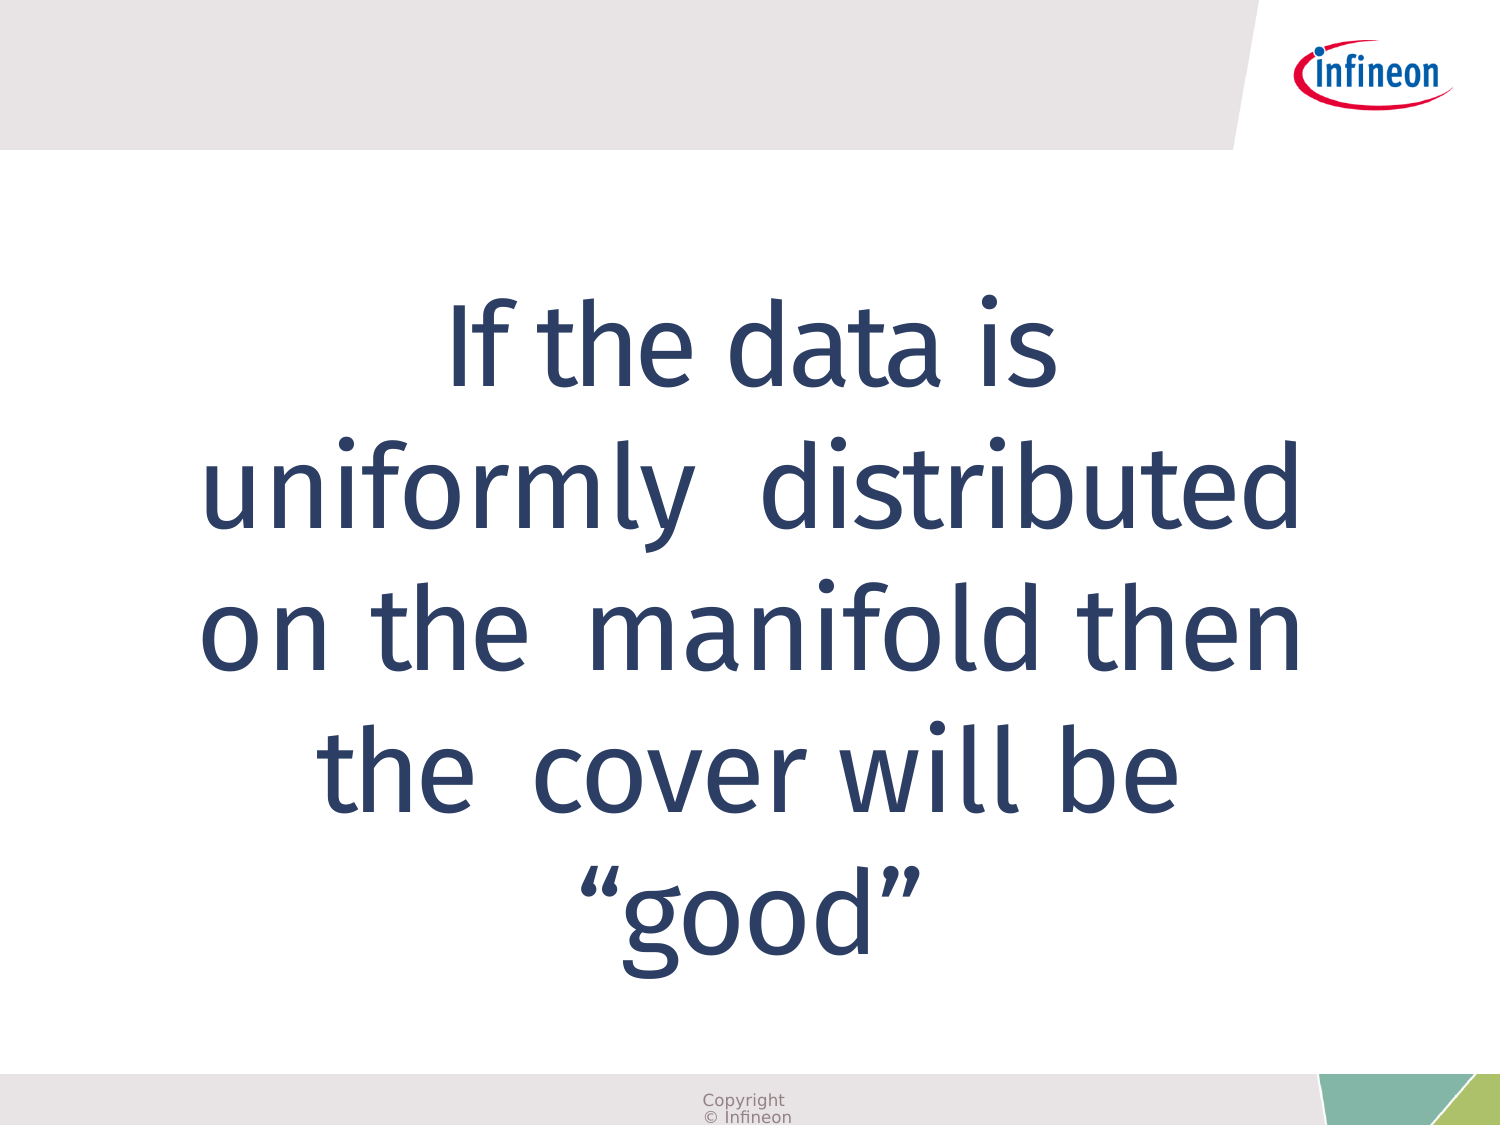

If the data is uniformly  distributed on the  manifold then the  cover will be “good”
Copyright © Infineon Technologies AG 2019. All rights reserved.